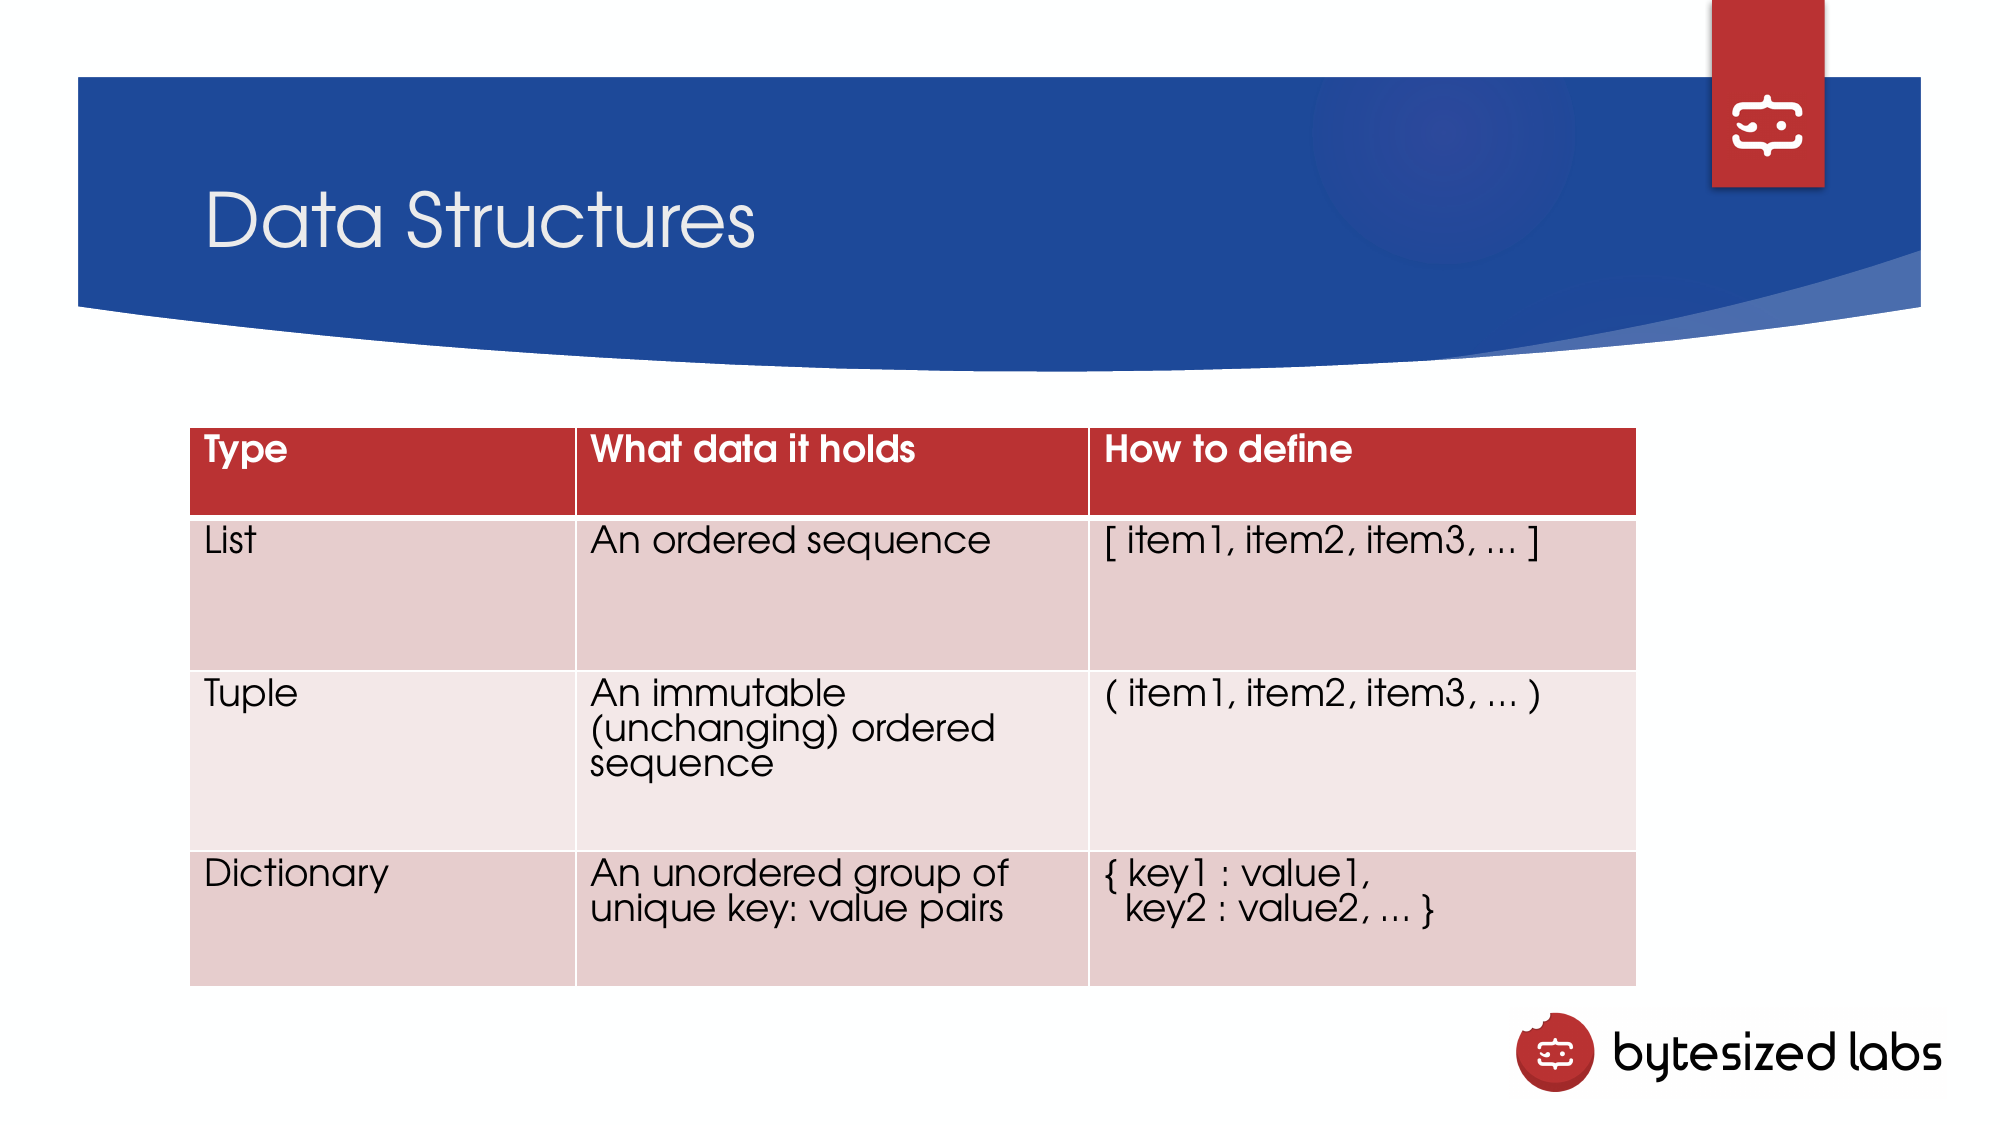

# Data Structures

| Type | What data it holds | How to define |
| --- | --- | --- |
| List | An ordered sequence | [ item1, item2, item3, … ] |
| Tuple | An immutable (unchanging) ordered sequence | ( item1, item2, item3, … ) |
| Dictionary | An unordered group of unique key: value pairs | { key1 : value1, key2 : value2, … } |